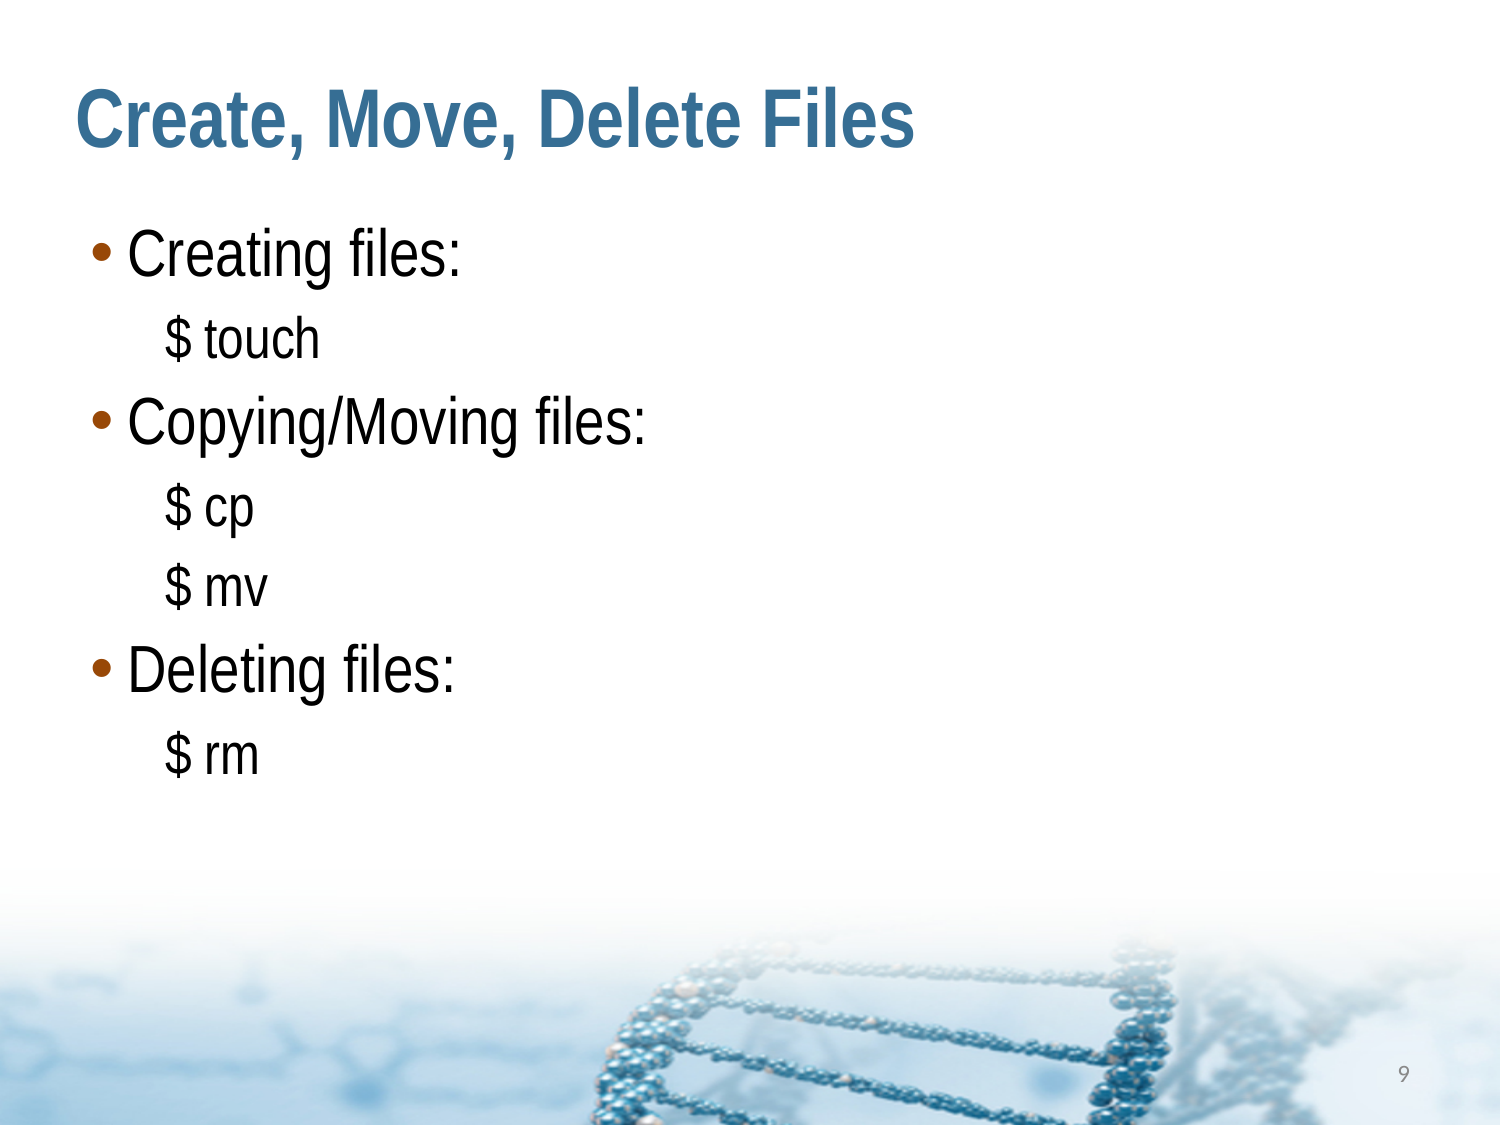

# Create, Move, Delete Files
Creating files:
$ touch
Copying/Moving files:
$ cp
$ mv
Deleting files:
$ rm
9